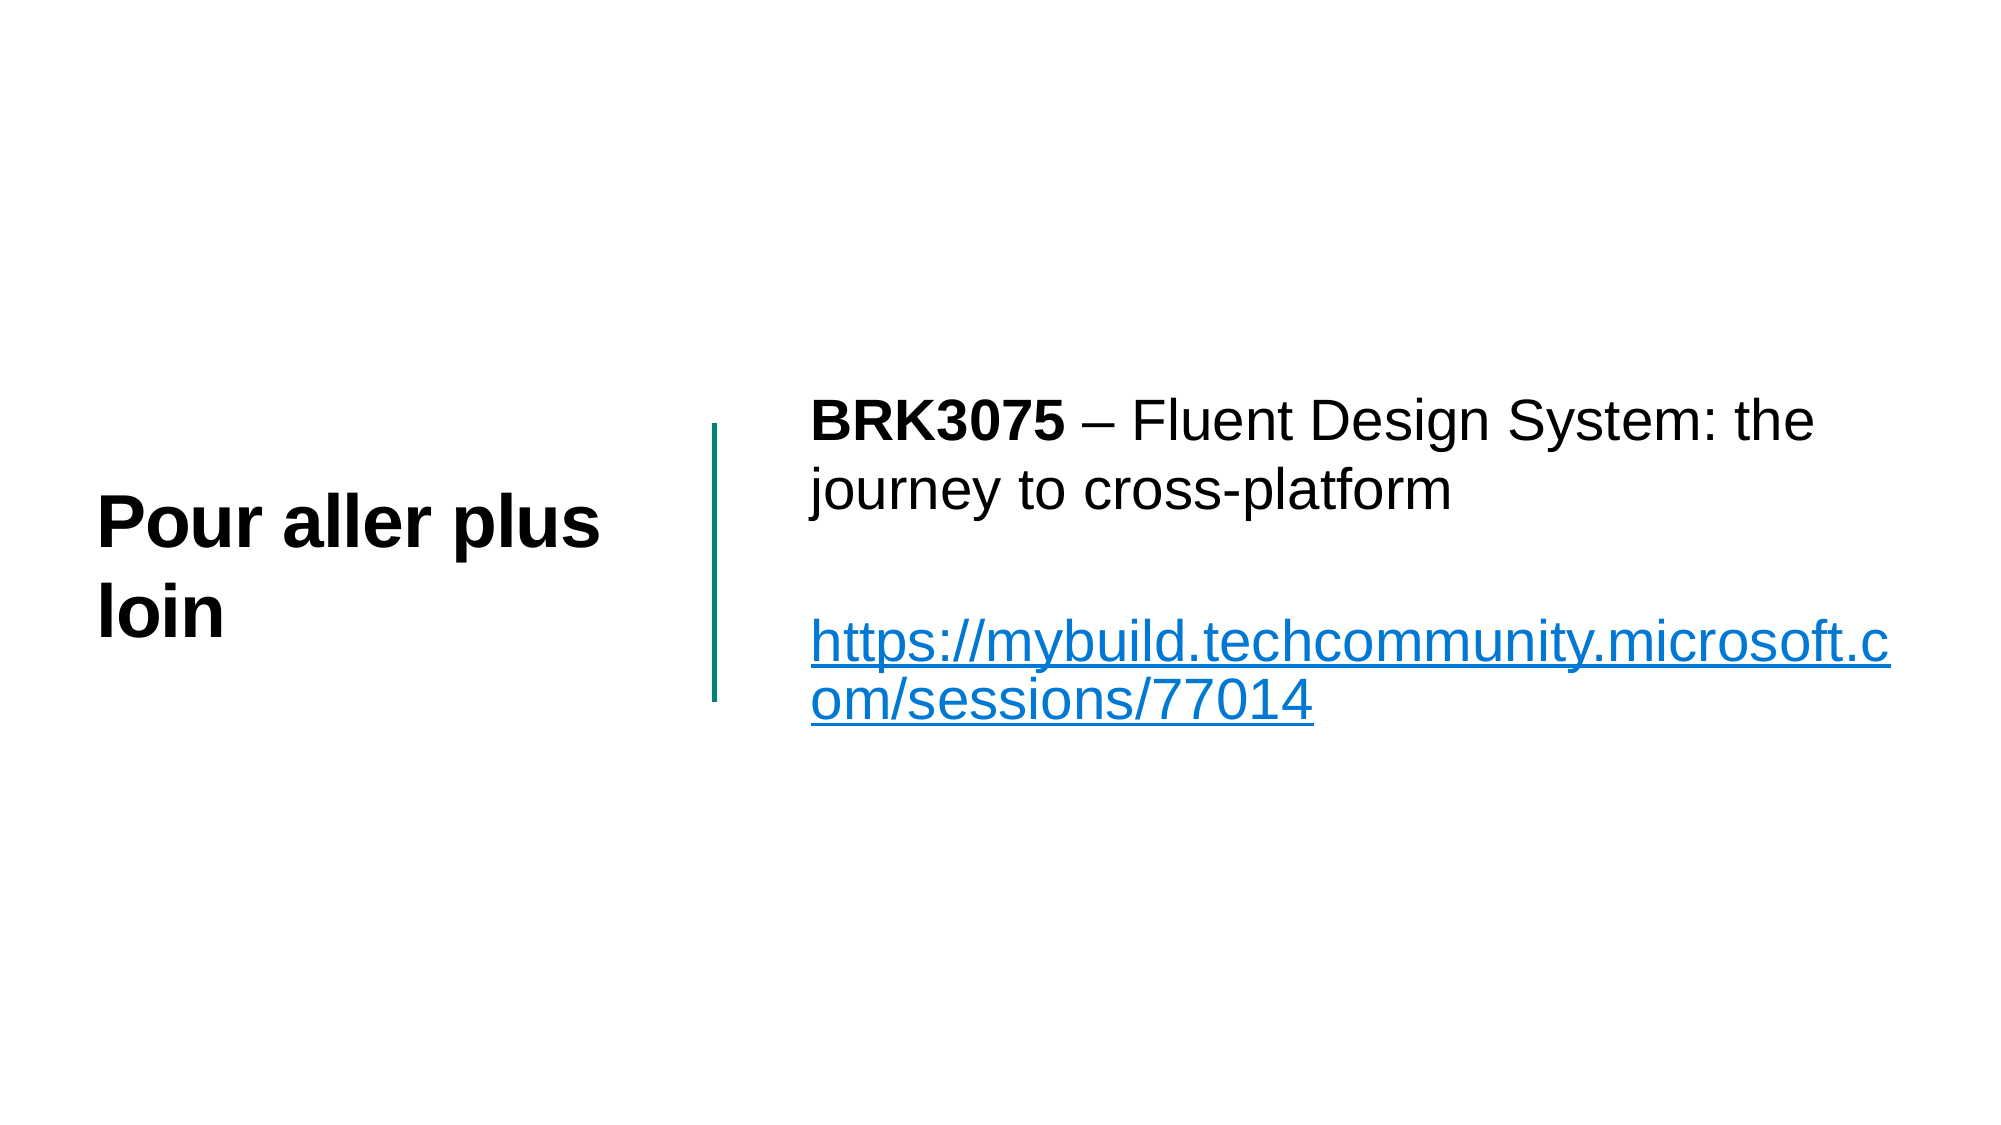

# Pour aller plus loin
BRK3075 – Fluent Design System: the journey to cross-platform
https://mybuild.techcommunity.microsoft.com/sessions/77014